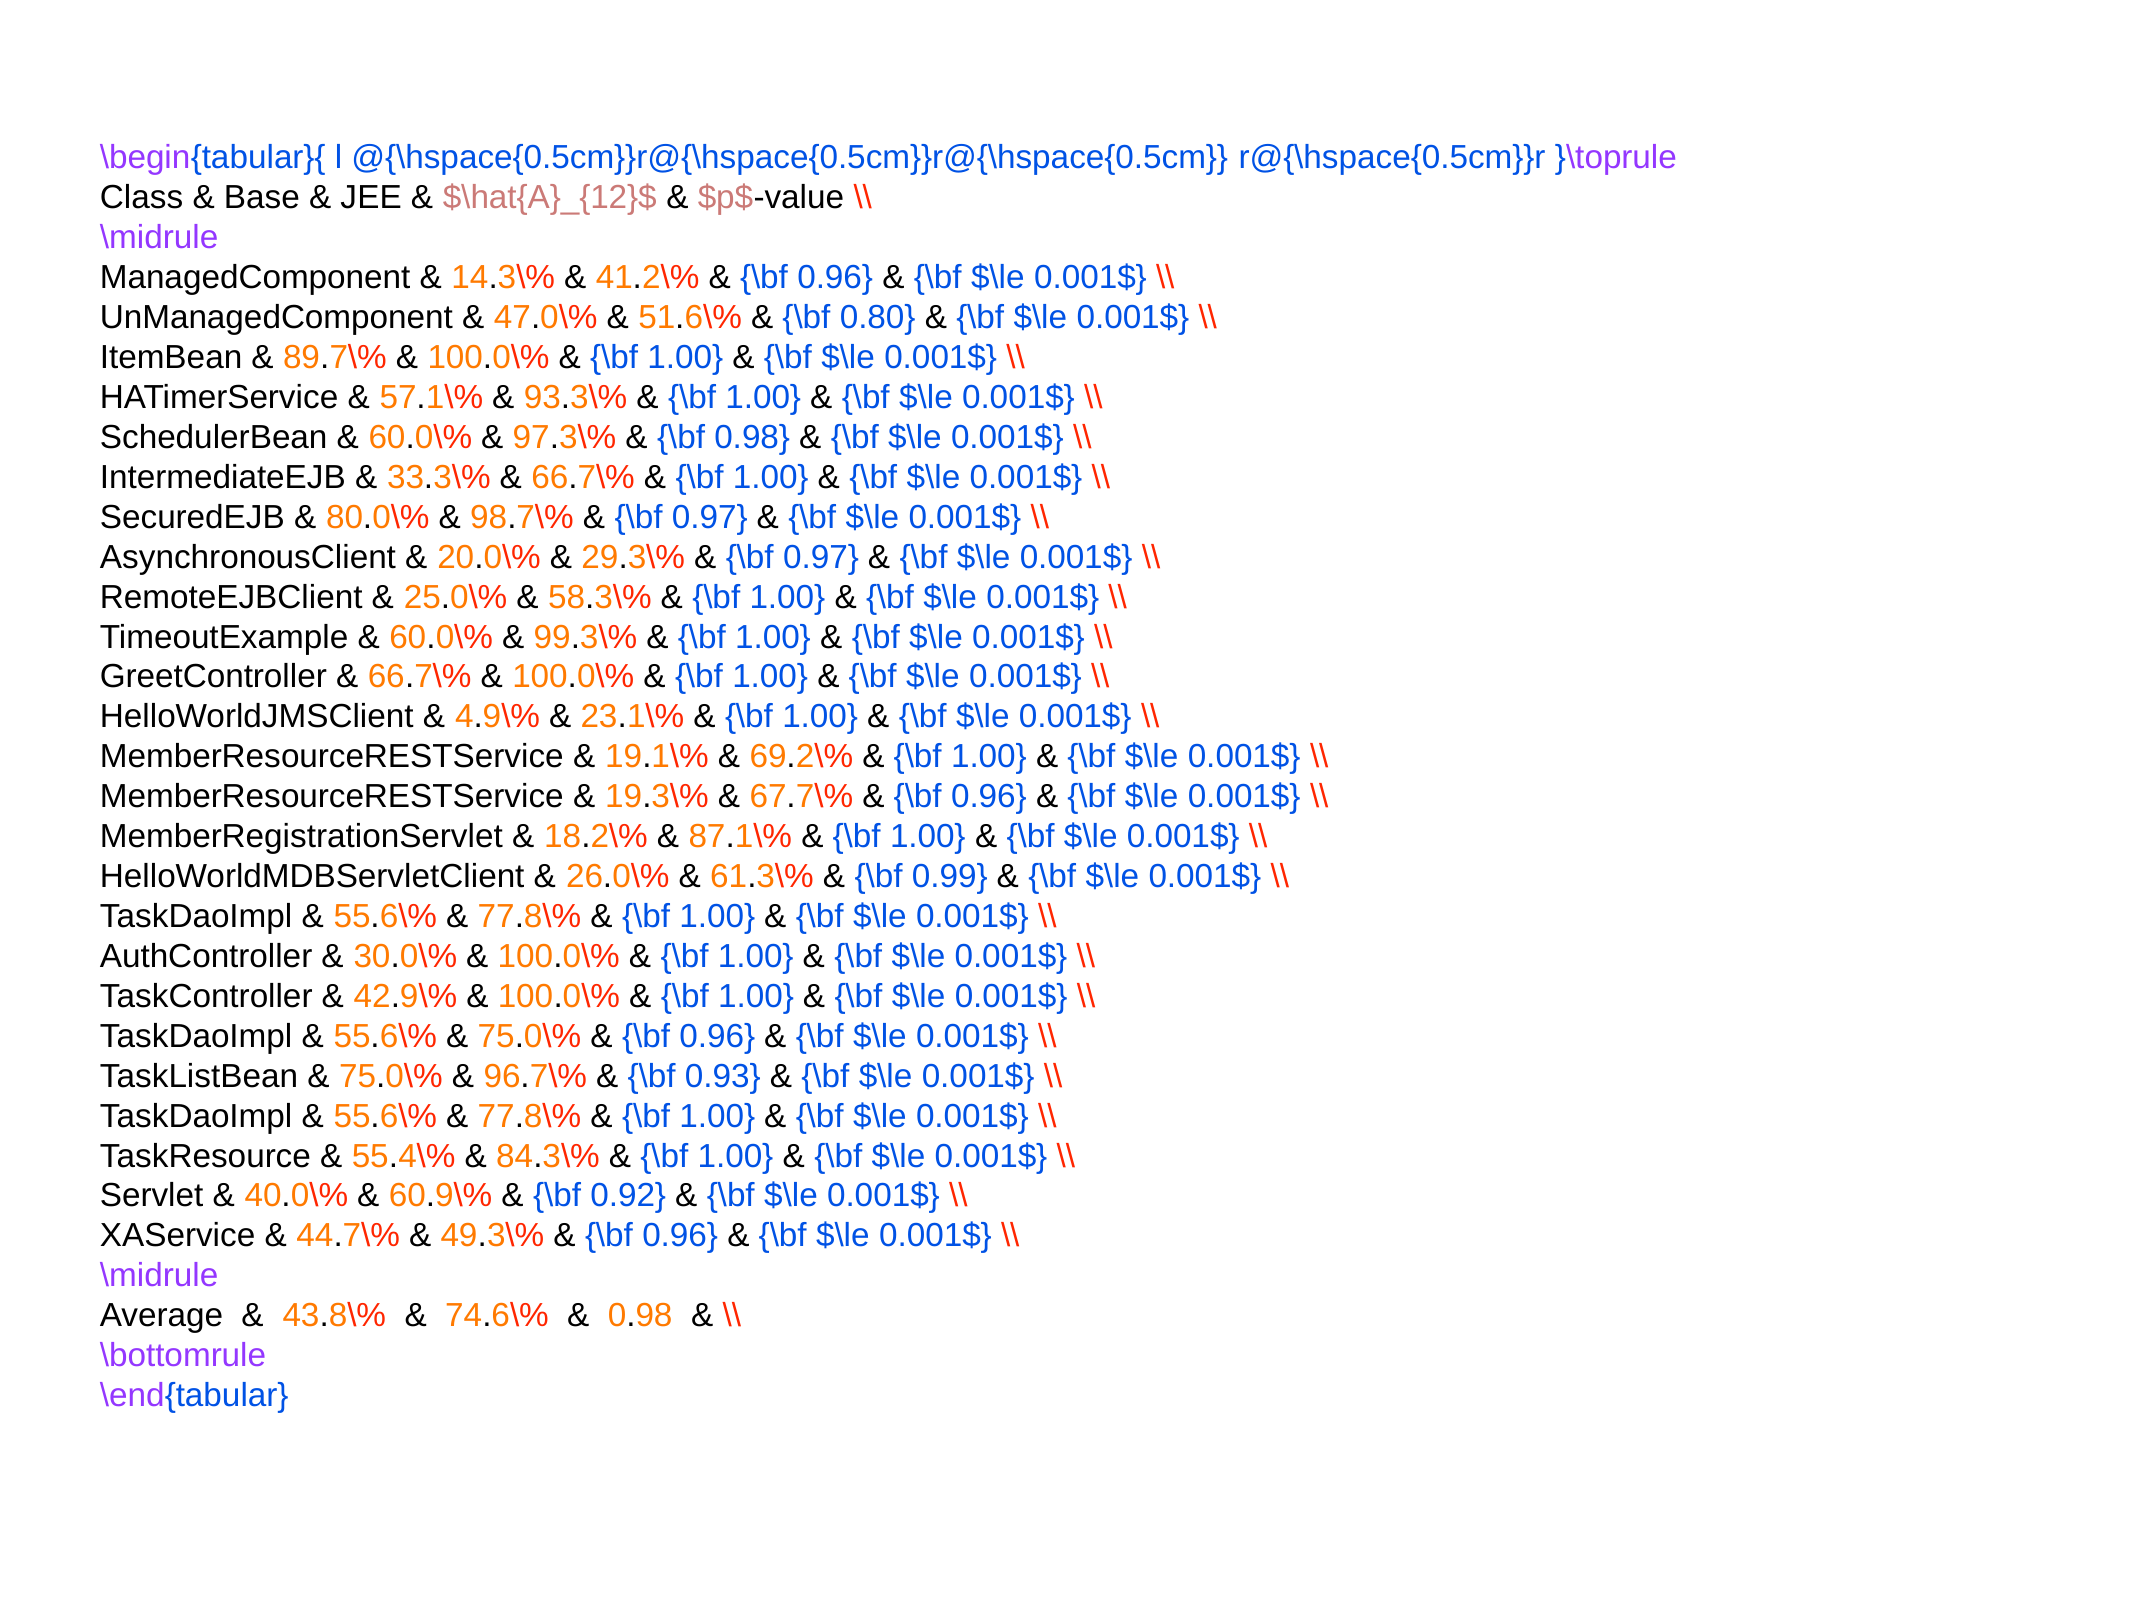

\begin{tabular}{ l @{\hspace{0.5cm}}r@{\hspace{0.5cm}}r@{\hspace{0.5cm}} r@{\hspace{0.5cm}}r }\toprule
Class & Base & JEE & $\hat{A}_{12}$ & $p$-value \\
\midrule
ManagedComponent & 14.3\% & 41.2\% & {\bf 0.96} & {\bf $\le 0.001$} \\
UnManagedComponent & 47.0\% & 51.6\% & {\bf 0.80} & {\bf $\le 0.001$} \\
ItemBean & 89.7\% & 100.0\% & {\bf 1.00} & {\bf $\le 0.001$} \\
HATimerService & 57.1\% & 93.3\% & {\bf 1.00} & {\bf $\le 0.001$} \\
SchedulerBean & 60.0\% & 97.3\% & {\bf 0.98} & {\bf $\le 0.001$} \\
IntermediateEJB & 33.3\% & 66.7\% & {\bf 1.00} & {\bf $\le 0.001$} \\
SecuredEJB & 80.0\% & 98.7\% & {\bf 0.97} & {\bf $\le 0.001$} \\
AsynchronousClient & 20.0\% & 29.3\% & {\bf 0.97} & {\bf $\le 0.001$} \\
RemoteEJBClient & 25.0\% & 58.3\% & {\bf 1.00} & {\bf $\le 0.001$} \\
TimeoutExample & 60.0\% & 99.3\% & {\bf 1.00} & {\bf $\le 0.001$} \\
GreetController & 66.7\% & 100.0\% & {\bf 1.00} & {\bf $\le 0.001$} \\
HelloWorldJMSClient & 4.9\% & 23.1\% & {\bf 1.00} & {\bf $\le 0.001$} \\
MemberResourceRESTService & 19.1\% & 69.2\% & {\bf 1.00} & {\bf $\le 0.001$} \\
MemberResourceRESTService & 19.3\% & 67.7\% & {\bf 0.96} & {\bf $\le 0.001$} \\
MemberRegistrationServlet & 18.2\% & 87.1\% & {\bf 1.00} & {\bf $\le 0.001$} \\
HelloWorldMDBServletClient & 26.0\% & 61.3\% & {\bf 0.99} & {\bf $\le 0.001$} \\
TaskDaoImpl & 55.6\% & 77.8\% & {\bf 1.00} & {\bf $\le 0.001$} \\
AuthController & 30.0\% & 100.0\% & {\bf 1.00} & {\bf $\le 0.001$} \\
TaskController & 42.9\% & 100.0\% & {\bf 1.00} & {\bf $\le 0.001$} \\
TaskDaoImpl & 55.6\% & 75.0\% & {\bf 0.96} & {\bf $\le 0.001$} \\
TaskListBean & 75.0\% & 96.7\% & {\bf 0.93} & {\bf $\le 0.001$} \\
TaskDaoImpl & 55.6\% & 77.8\% & {\bf 1.00} & {\bf $\le 0.001$} \\
TaskResource & 55.4\% & 84.3\% & {\bf 1.00} & {\bf $\le 0.001$} \\
Servlet & 40.0\% & 60.9\% & {\bf 0.92} & {\bf $\le 0.001$} \\
XAService & 44.7\% & 49.3\% & {\bf 0.96} & {\bf $\le 0.001$} \\
\midrule
Average  &  43.8\%  &  74.6\%  &  0.98  & \\
\bottomrule
\end{tabular}